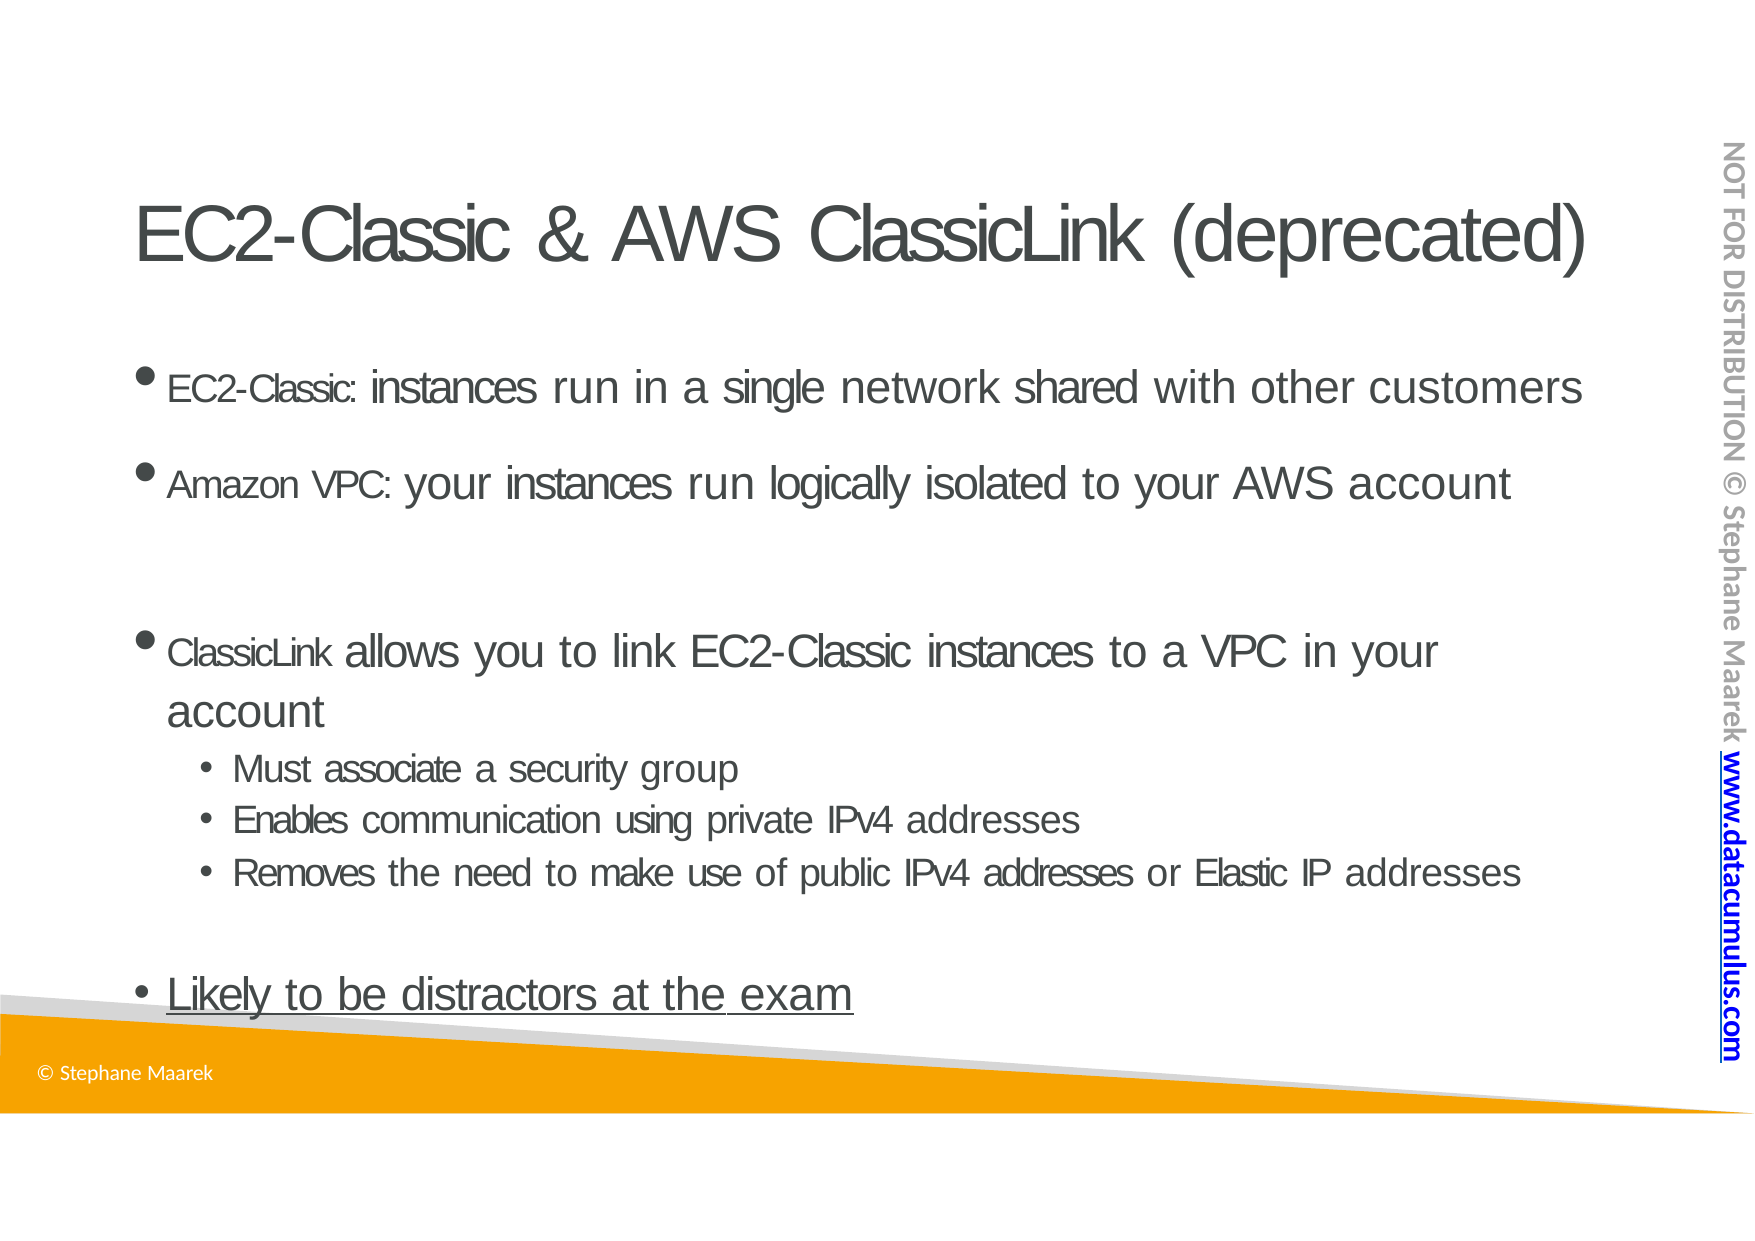

NOT FOR DISTRIBUTION © Stephane Maarek www.datacumulus.com
# EC2-Classic & AWS ClassicLink (deprecated)
EC2-Classic: instances run in a single network shared with other customers
Amazon VPC: your instances run logically isolated to your AWS account

ClassicLink allows you to link EC2-Classic instances to a VPC in your account
Must associate a security group
Enables communication using private IPv4 addresses
Removes the need to make use of public IPv4 addresses or Elastic IP addresses

Likely to be distractors at the exam
© Stephane Maarek